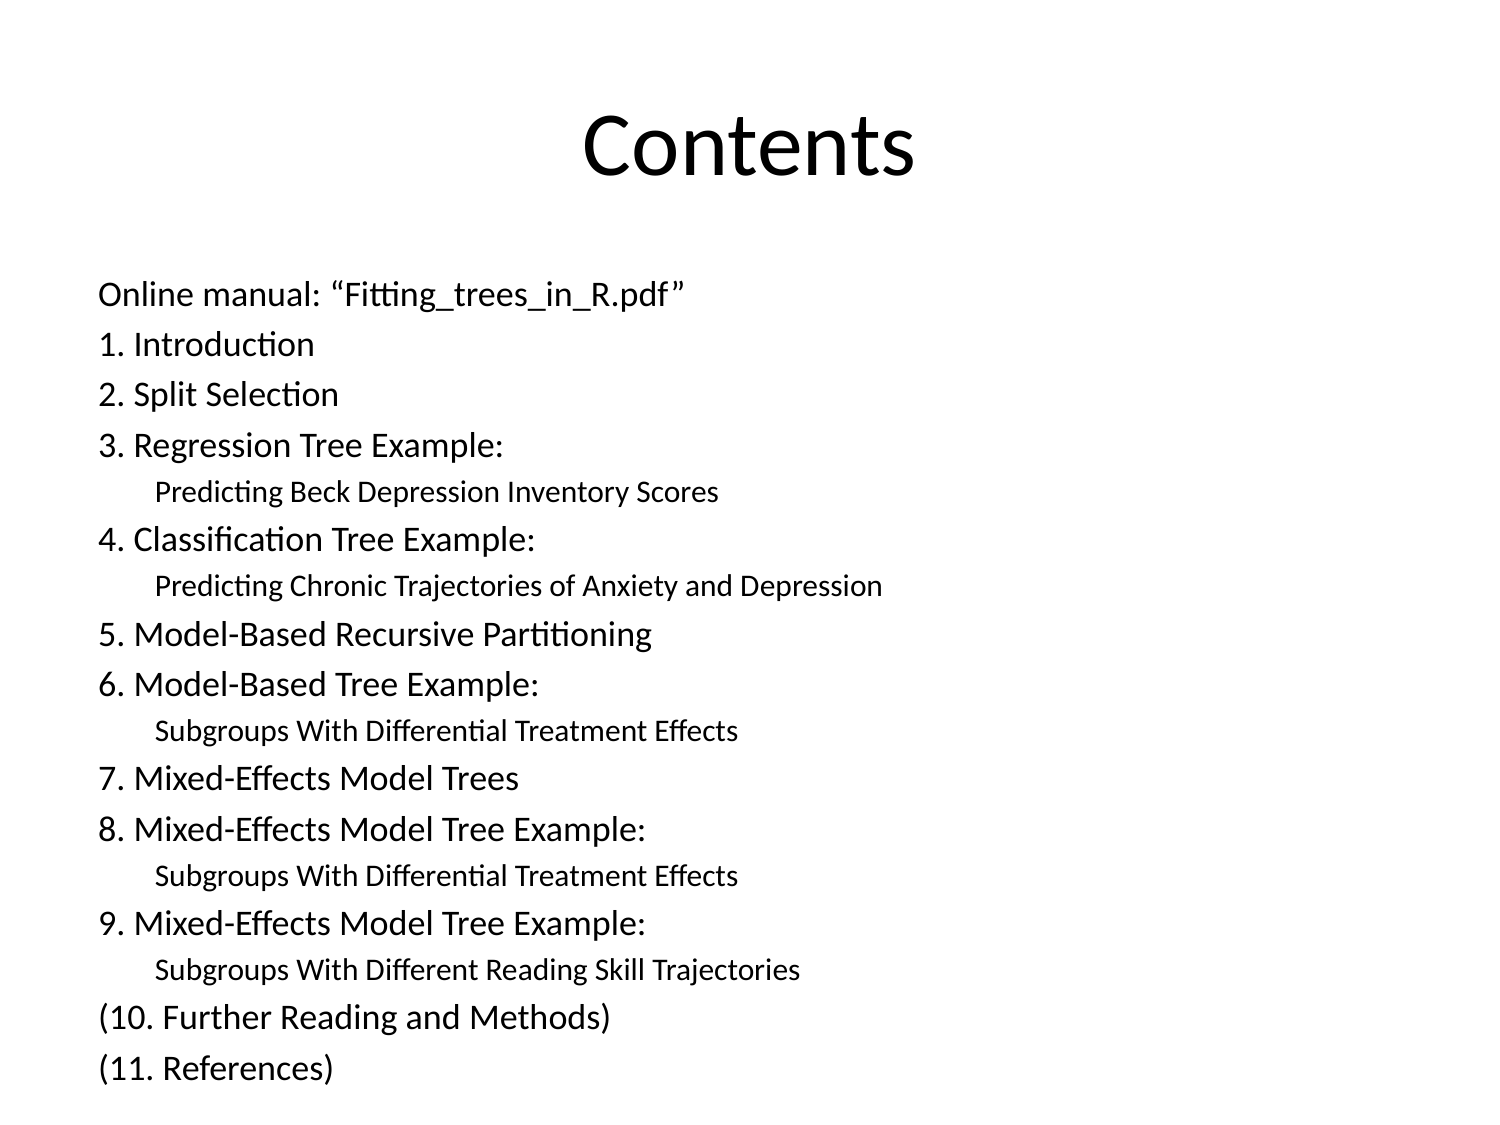

# Contents
Online manual: “Fitting_trees_in_R.pdf”
1. Introduction
2. Split Selection
3. Regression Tree Example:
Predicting Beck Depression Inventory Scores
4. Classification Tree Example:
Predicting Chronic Trajectories of Anxiety and Depression
5. Model-Based Recursive Partitioning
6. Model-Based Tree Example:
Subgroups With Differential Treatment Effects
7. Mixed-Effects Model Trees
8. Mixed-Effects Model Tree Example:
Subgroups With Differential Treatment Effects
9. Mixed-Effects Model Tree Example:
Subgroups With Different Reading Skill Trajectories
(10. Further Reading and Methods)
(11. References)